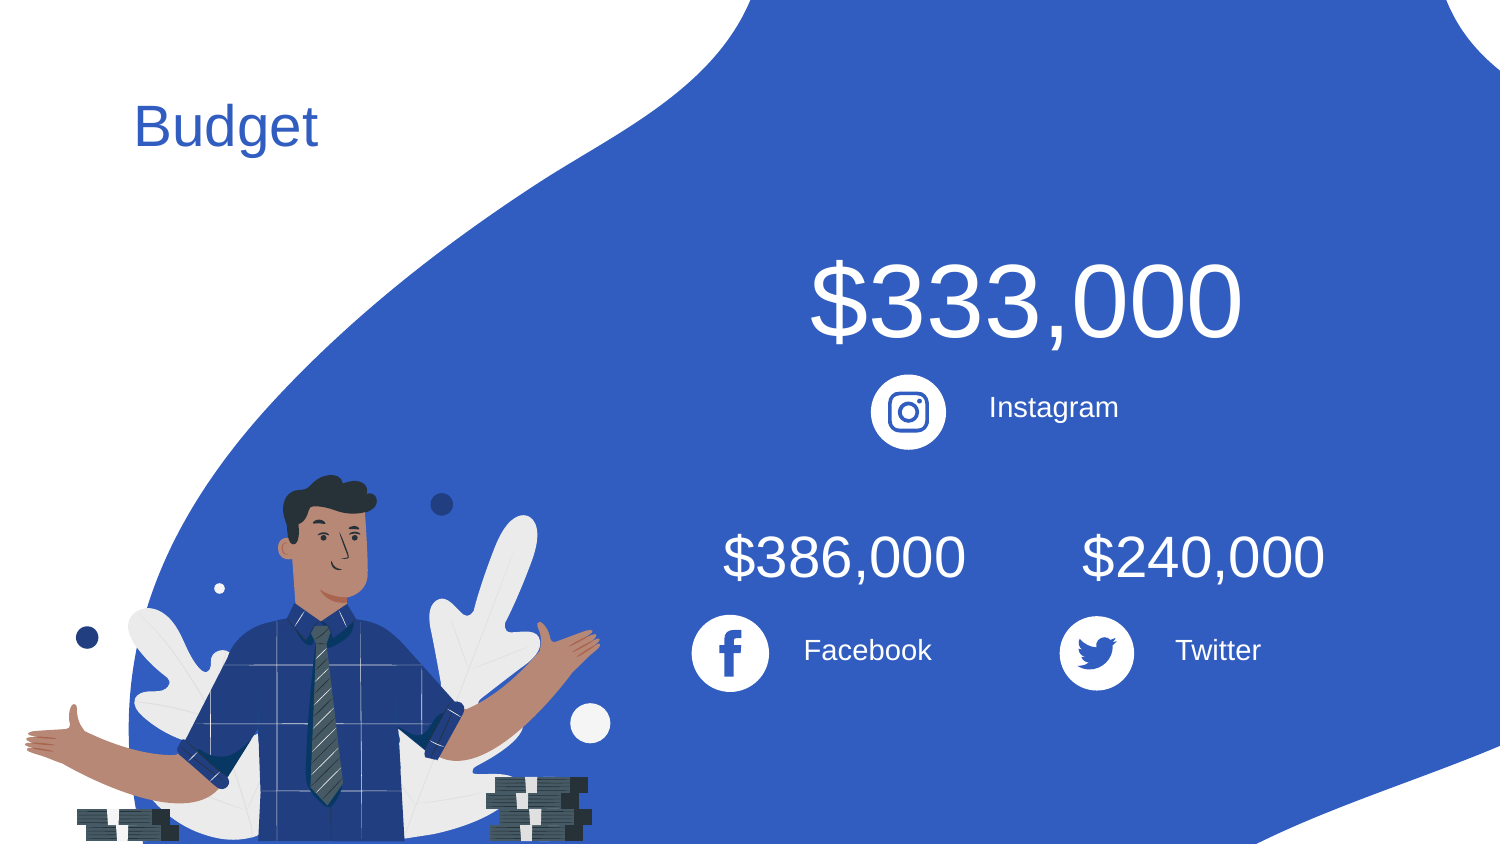

Budget
# $333,000
Instagram

$386,000
$240,000

Twitter
Facebook